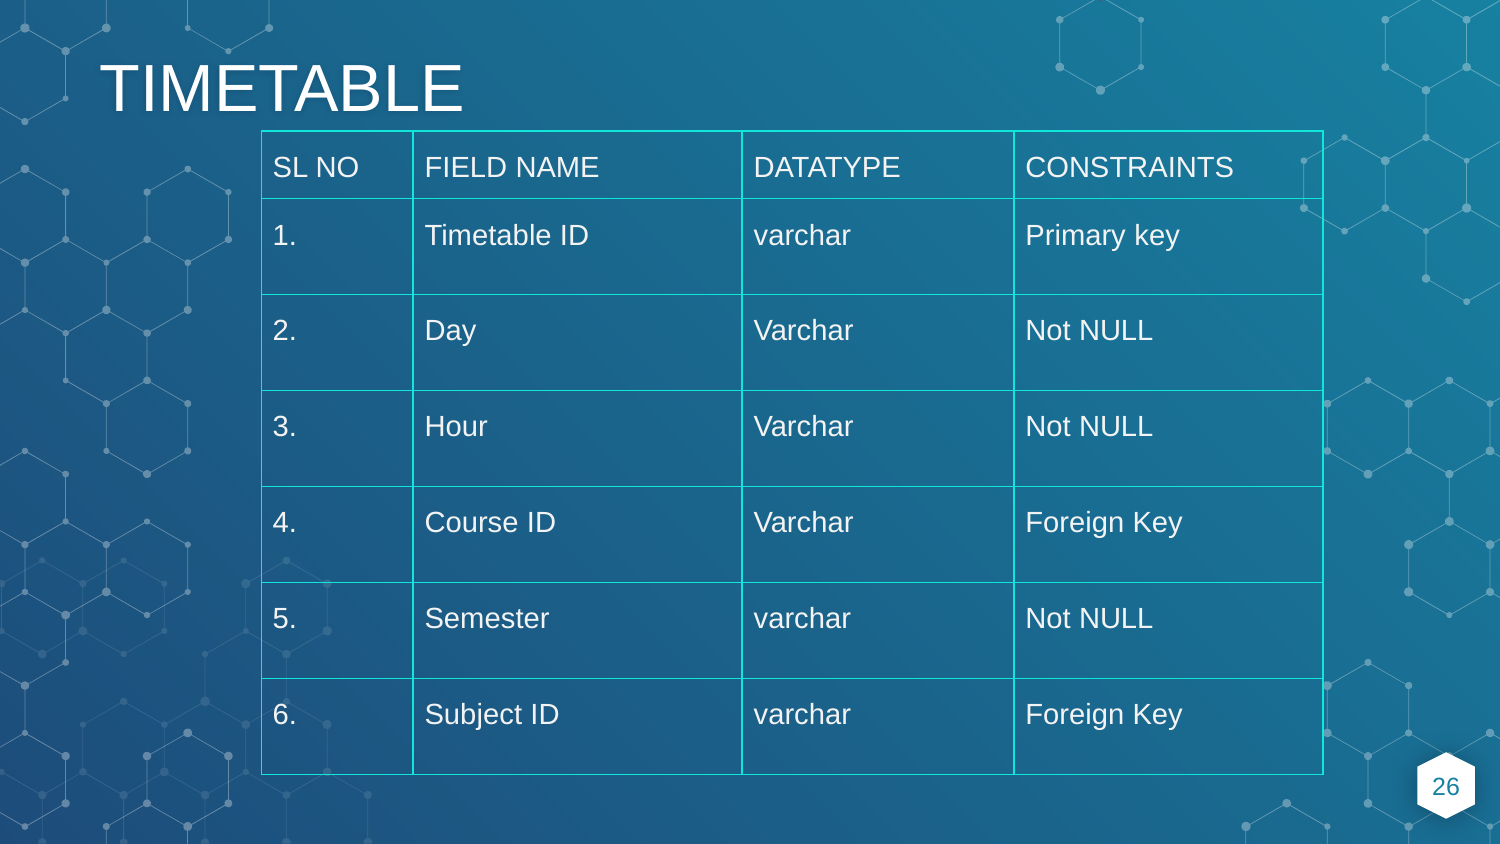

TIMETABLE
| SL NO | FIELD NAME | DATATYPE | CONSTRAINTS |
| --- | --- | --- | --- |
| 1. | Timetable ID | varchar | Primary key |
| 2. | Day | Varchar | Not NULL |
| 3. | Hour | Varchar | Not NULL |
| 4. | Course ID | Varchar | Foreign Key |
| 5. | Semester | varchar | Not NULL |
| 6. | Subject ID | varchar | Foreign Key |
26